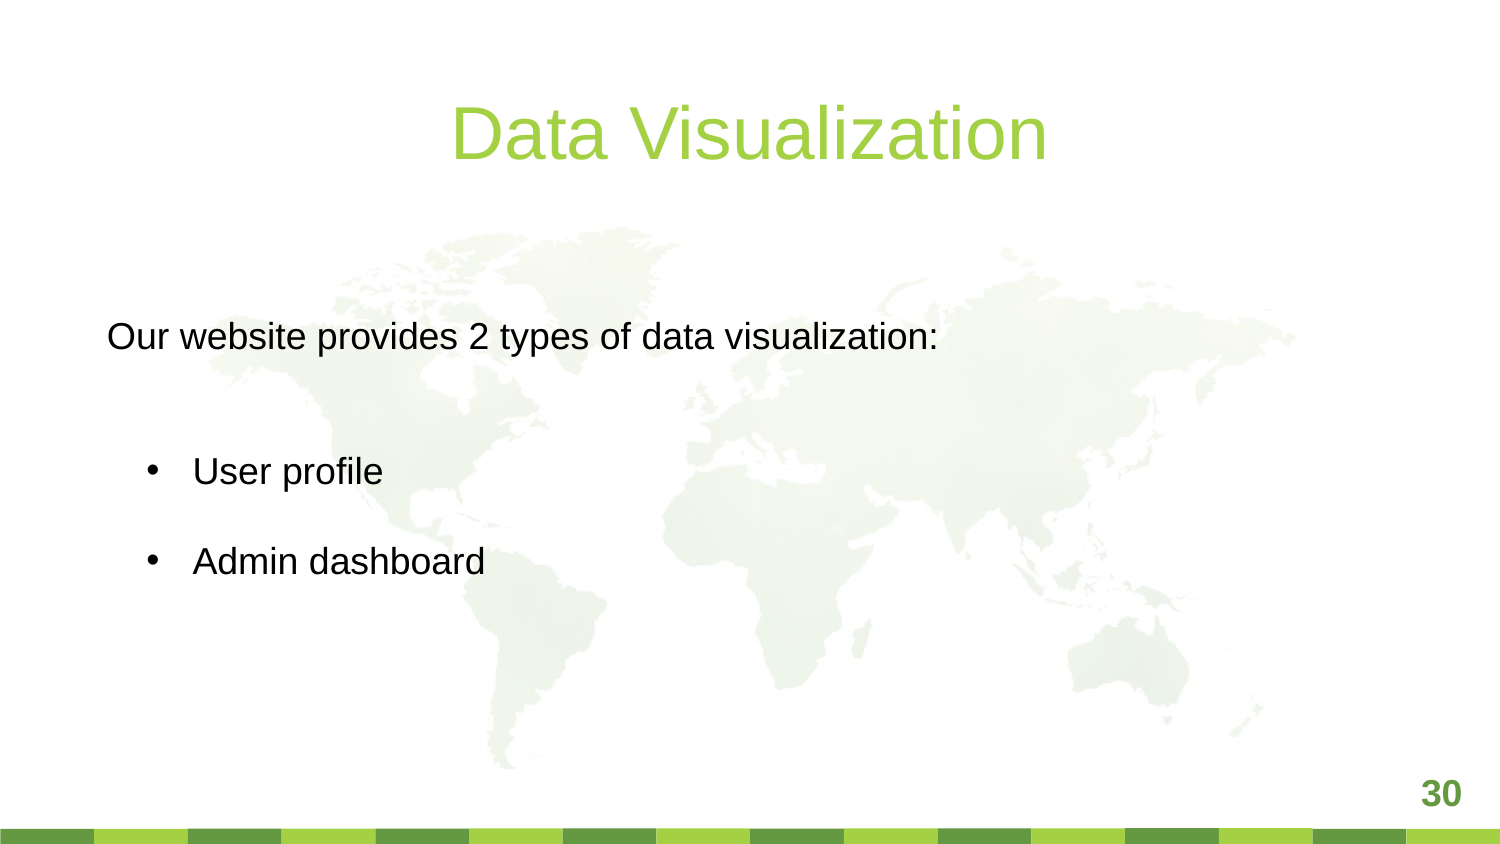

Data Visualization
Our website provides 2 types of data visualization:

 User profile

 Admin dashboard
30